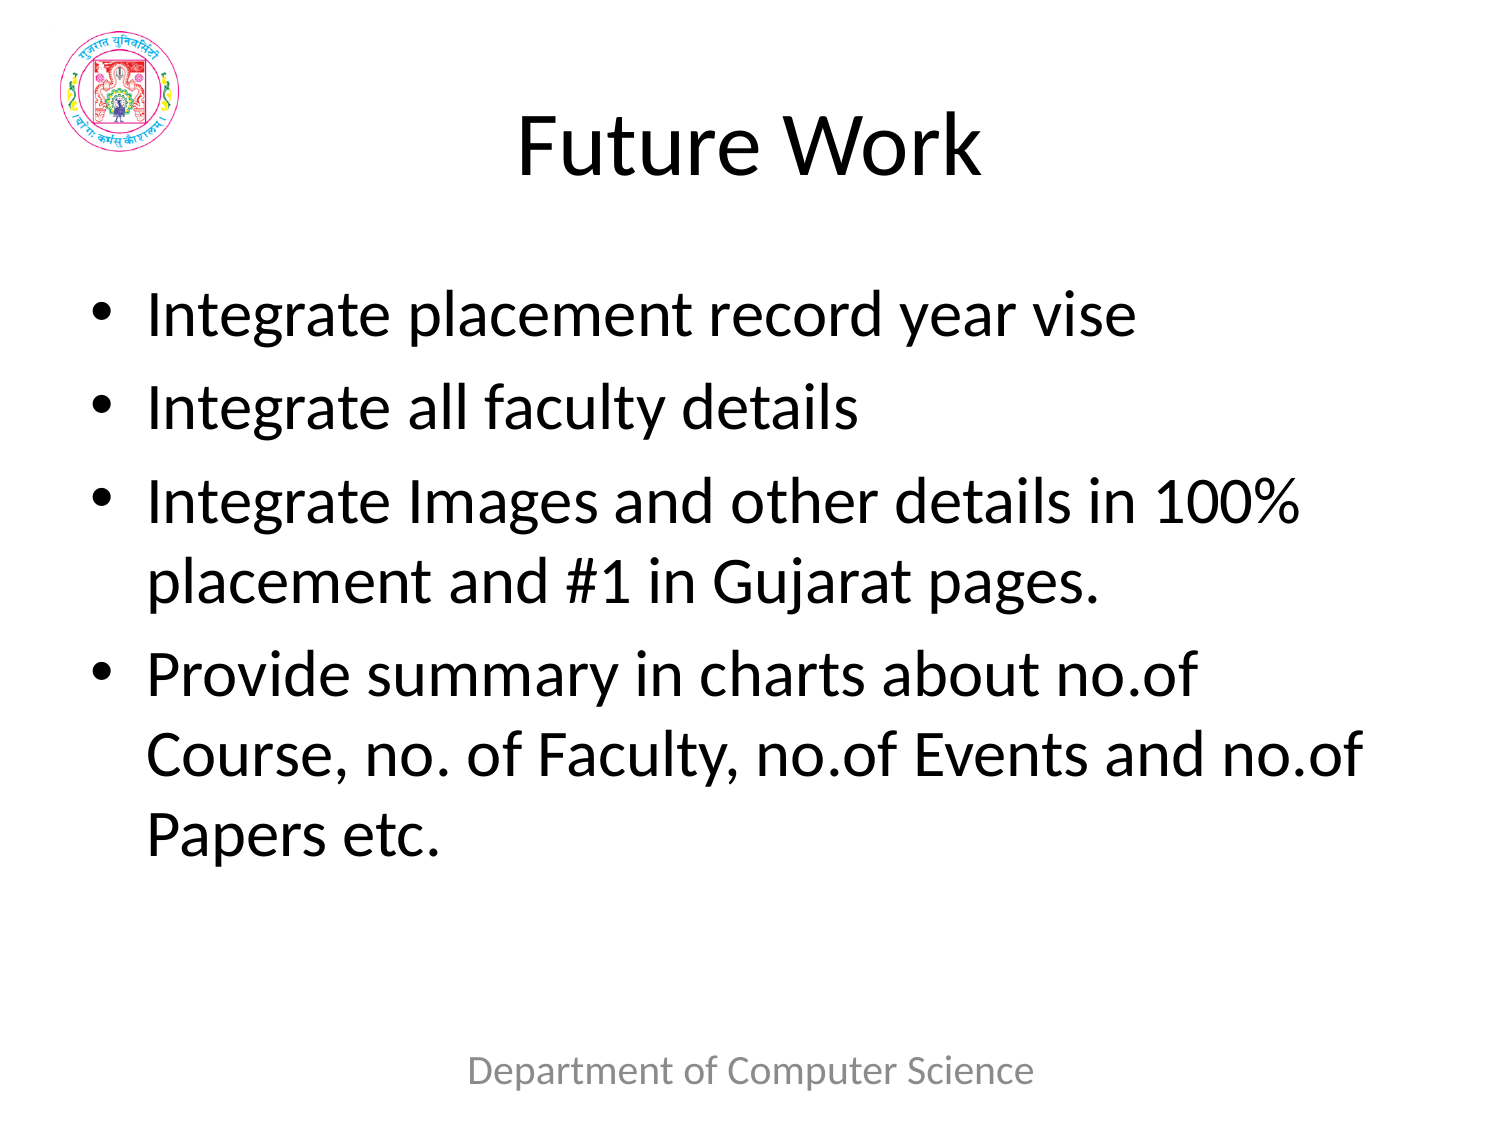

# Future Work
Integrate placement record year vise
Integrate all faculty details
Integrate Images and other details in 100% placement and #1 in Gujarat pages.
Provide summary in charts about no.of Course, no. of Faculty, no.of Events and no.of Papers etc.
Department of Computer Science
72